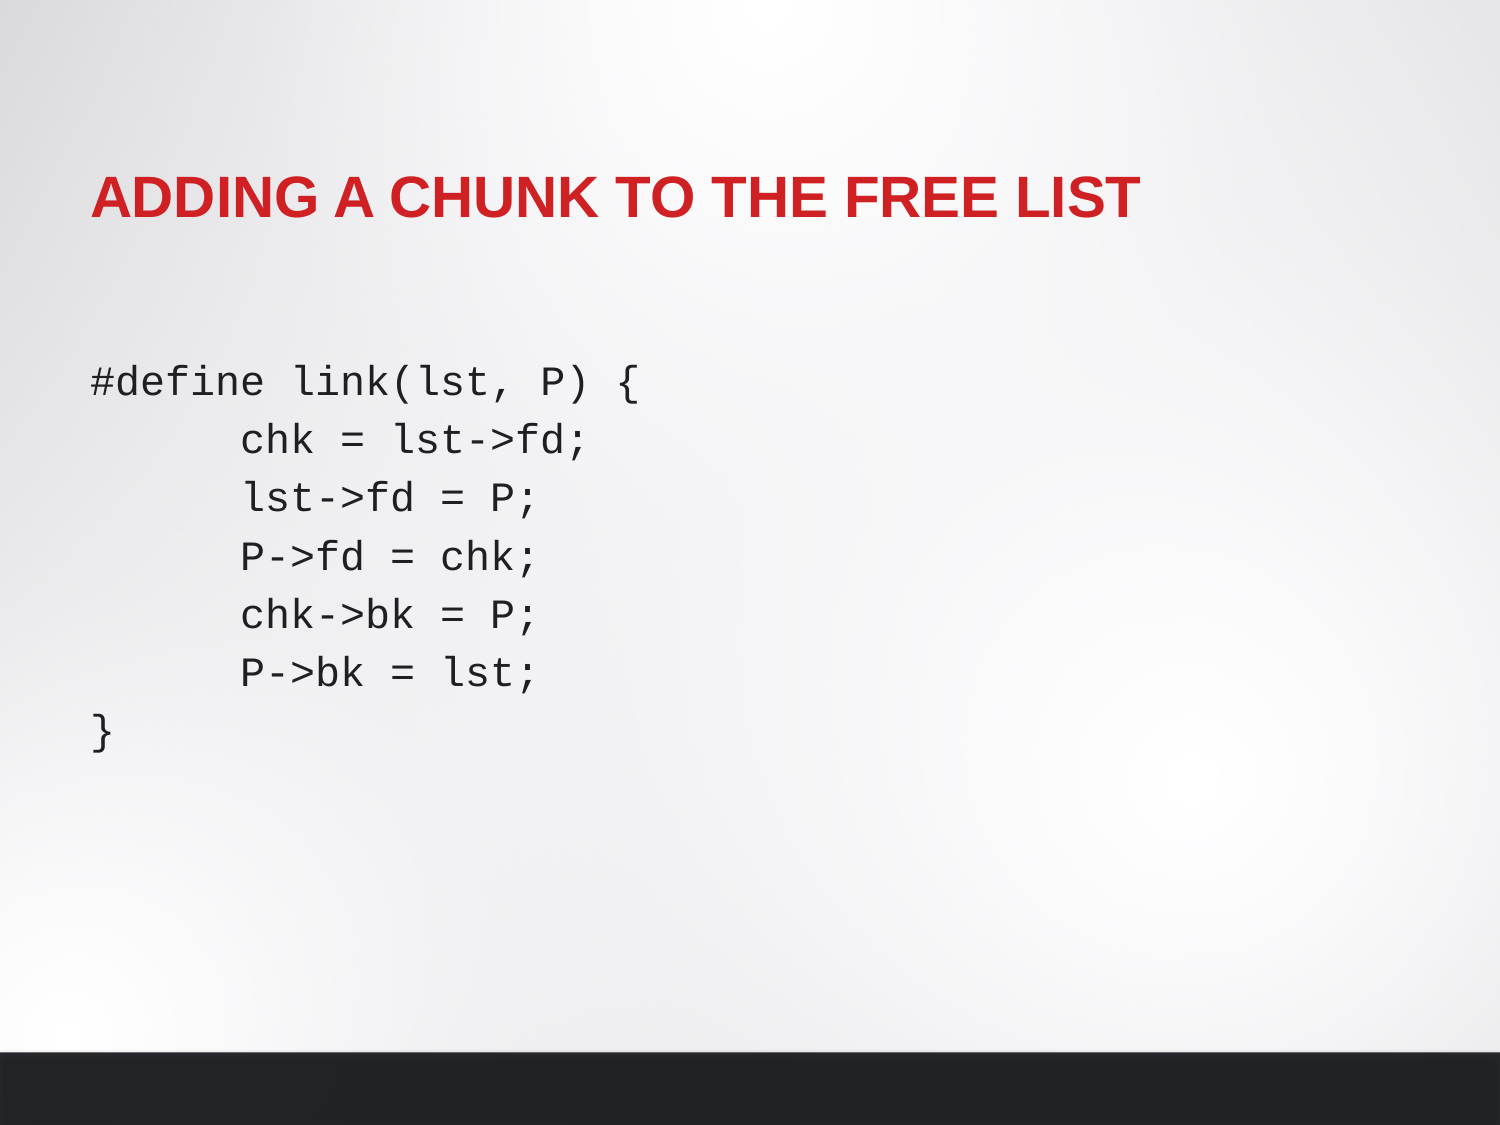

# Adding a chunk to the free list

#define link(lst, P) {
	chk = lst->fd;
	lst->fd = P;
	P->fd = chk;
	chk->bk = P;
	P->bk = lst;
}